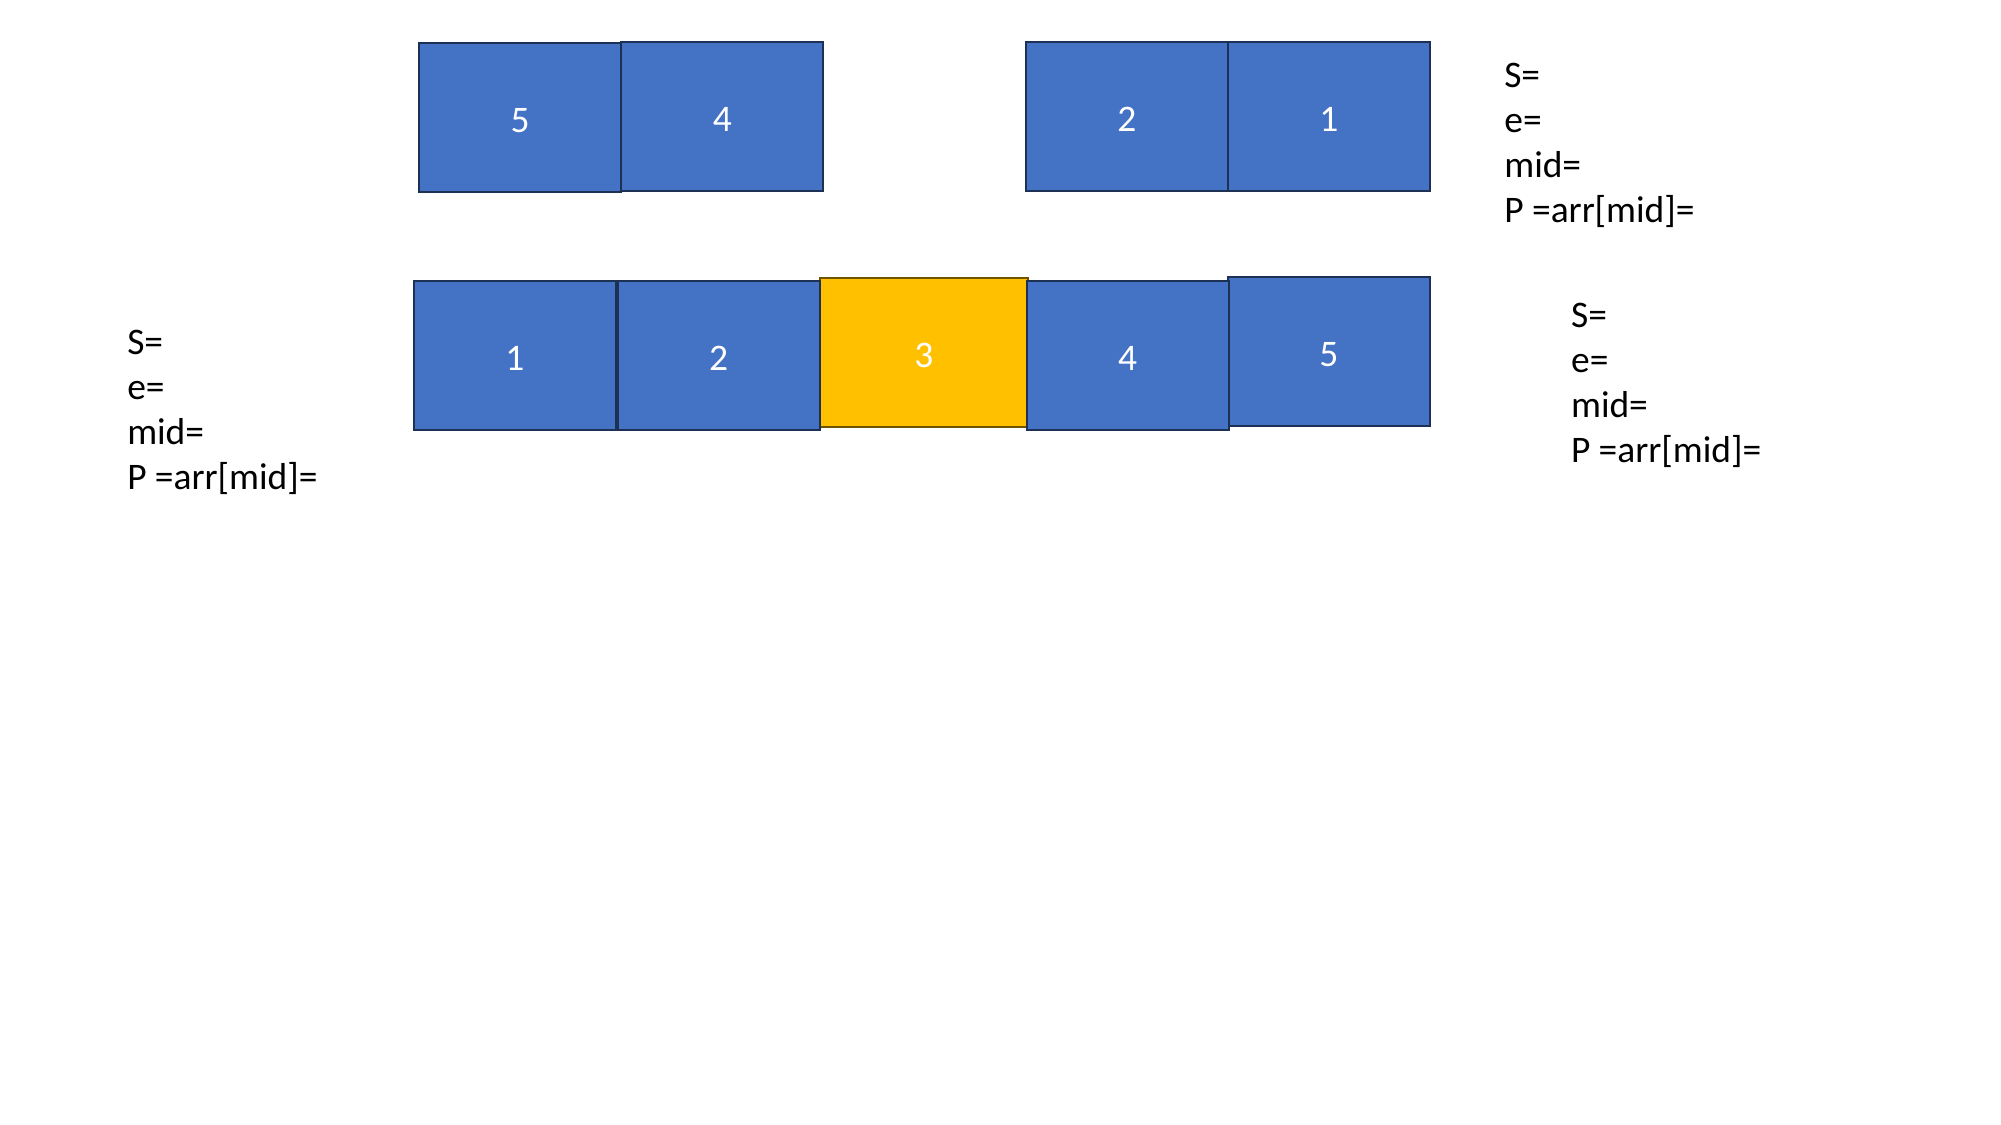

4
2
1
S=
e=
mid=
P =arr[mid]=
5
5
3
1
2
4
S=
e=
mid=
P =arr[mid]=
S=
e=
mid=
P =arr[mid]=